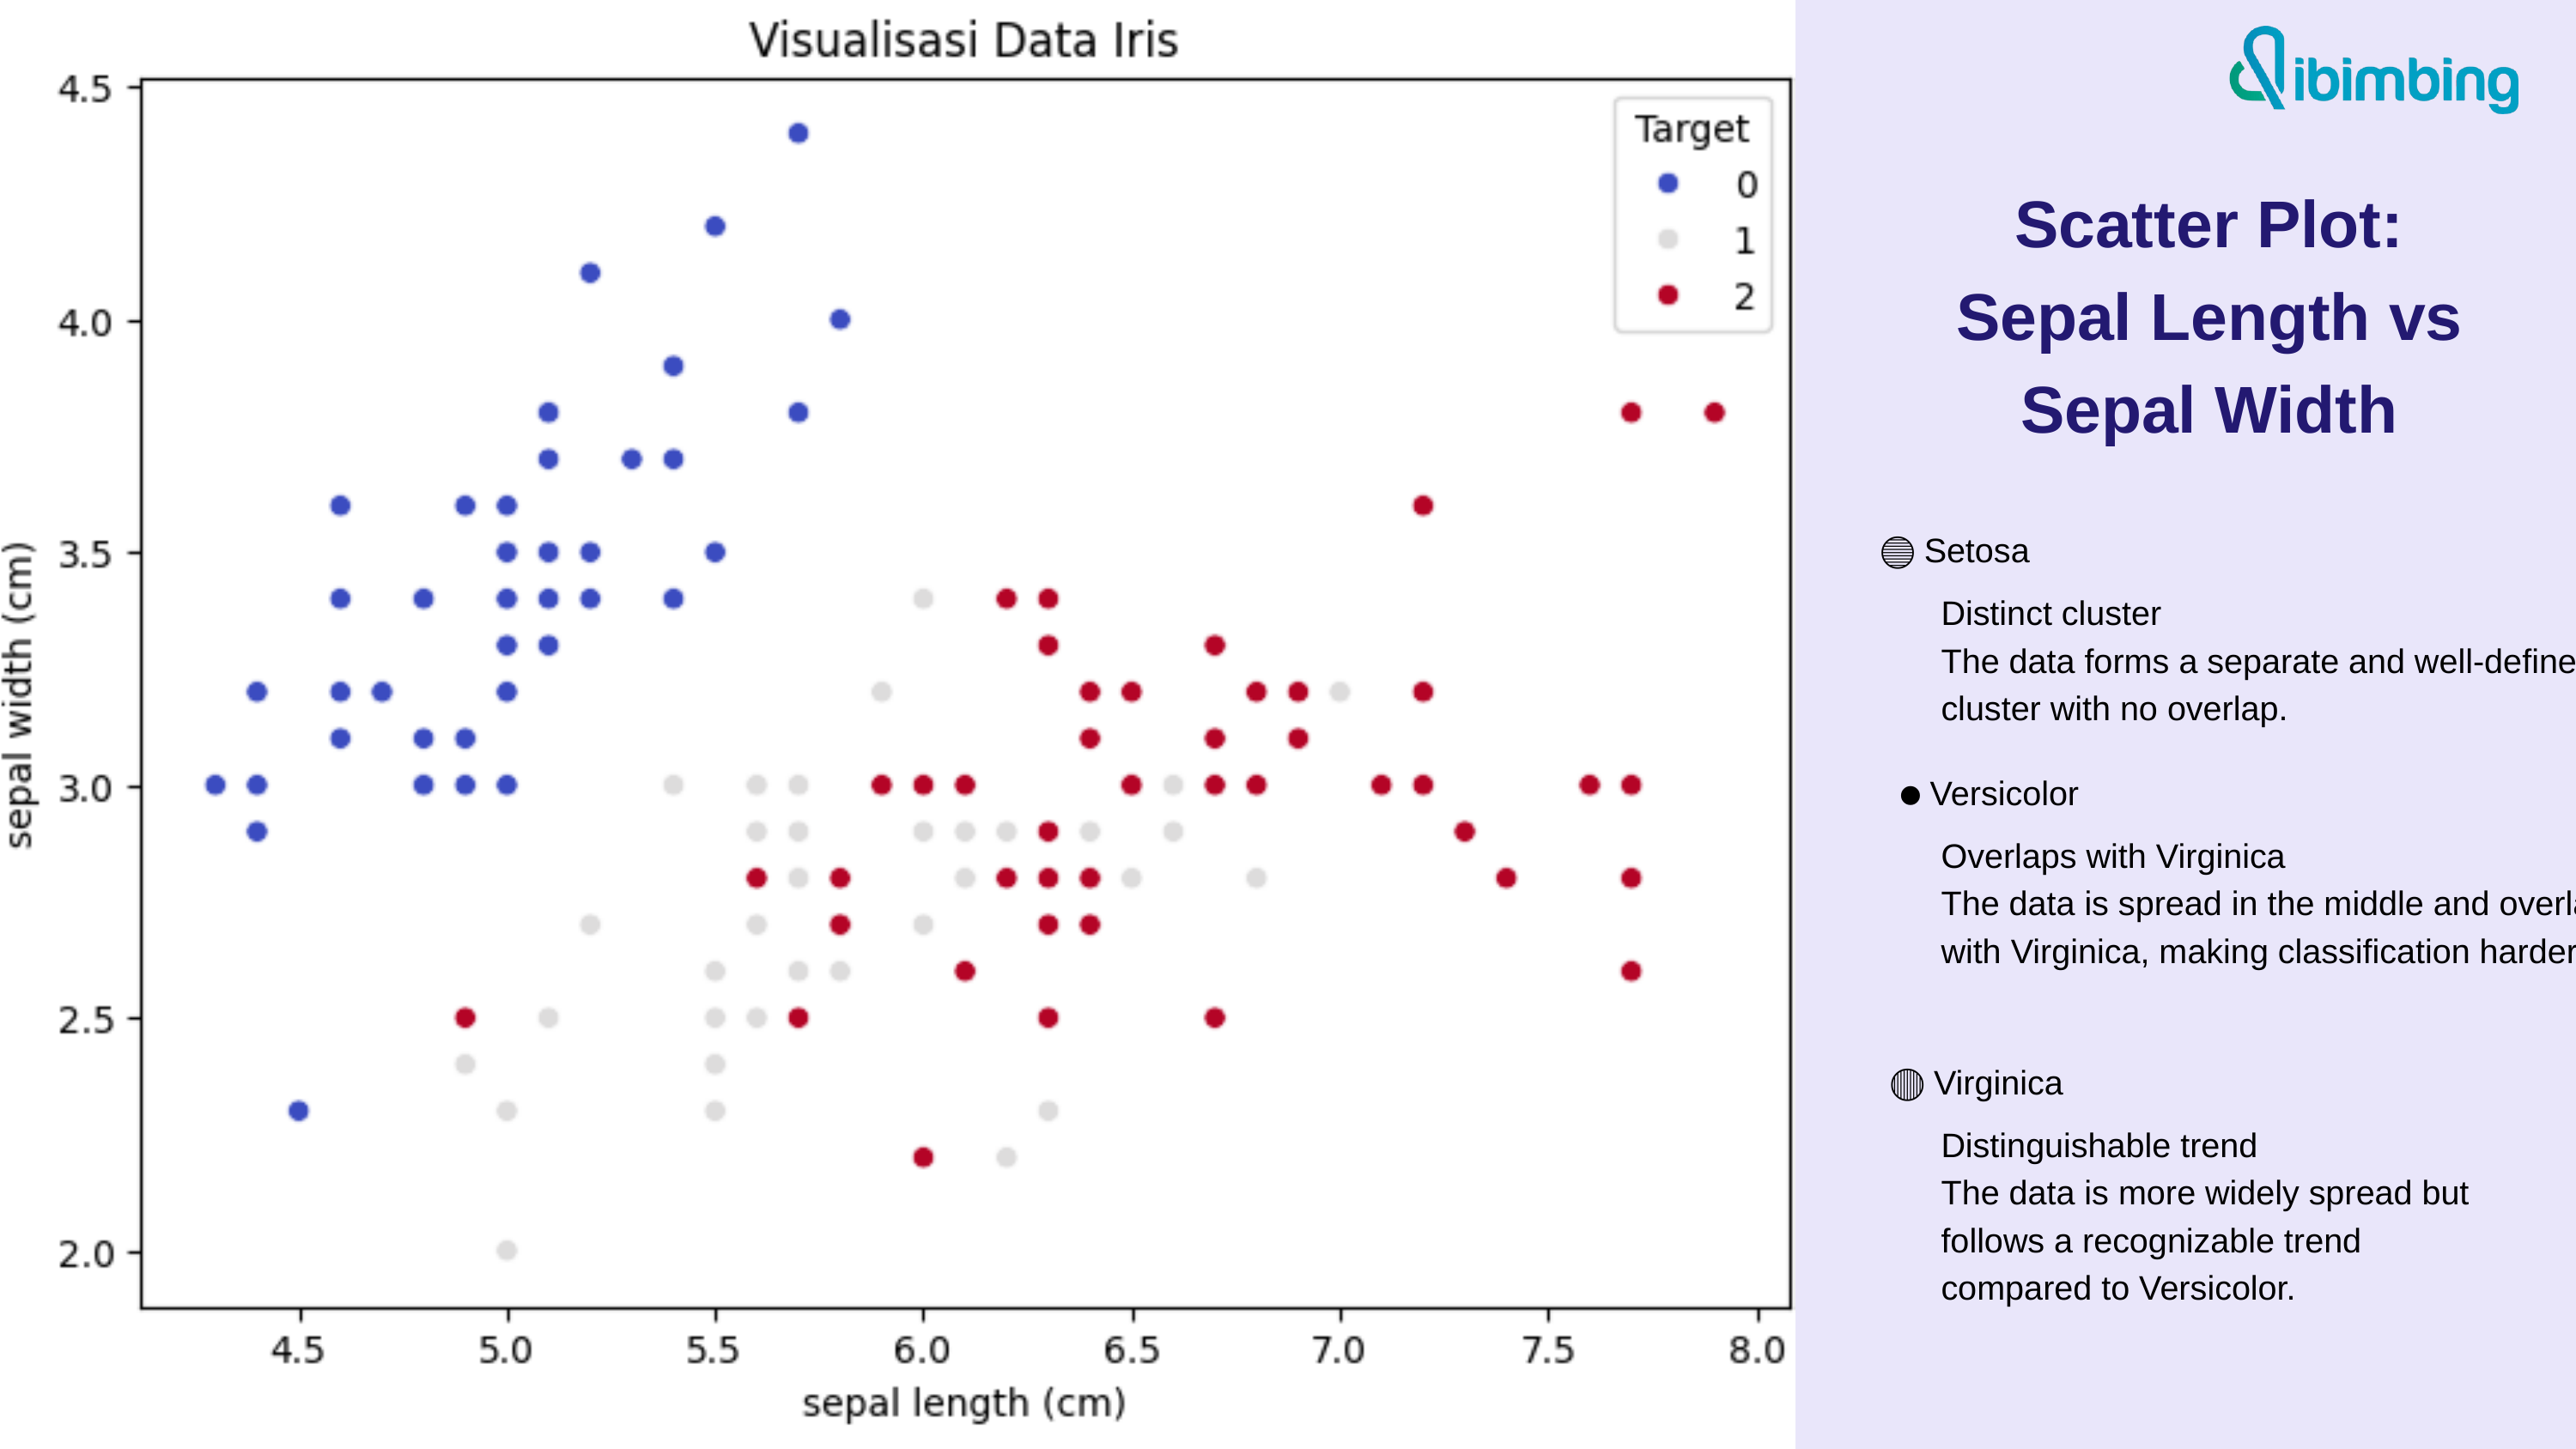

Scatter Plot: Sepal Length vs Sepal Width
🔵 Setosa
Distinct cluster
The data forms a separate and well-defined cluster with no overlap.
⚫ Versicolor
Overlaps with Virginica
The data is spread in the middle and overlaps with Virginica, making classification harder.
🔴 Virginica
Distinguishable trend
The data is more widely spread but follows a recognizable trend compared to Versicolor.